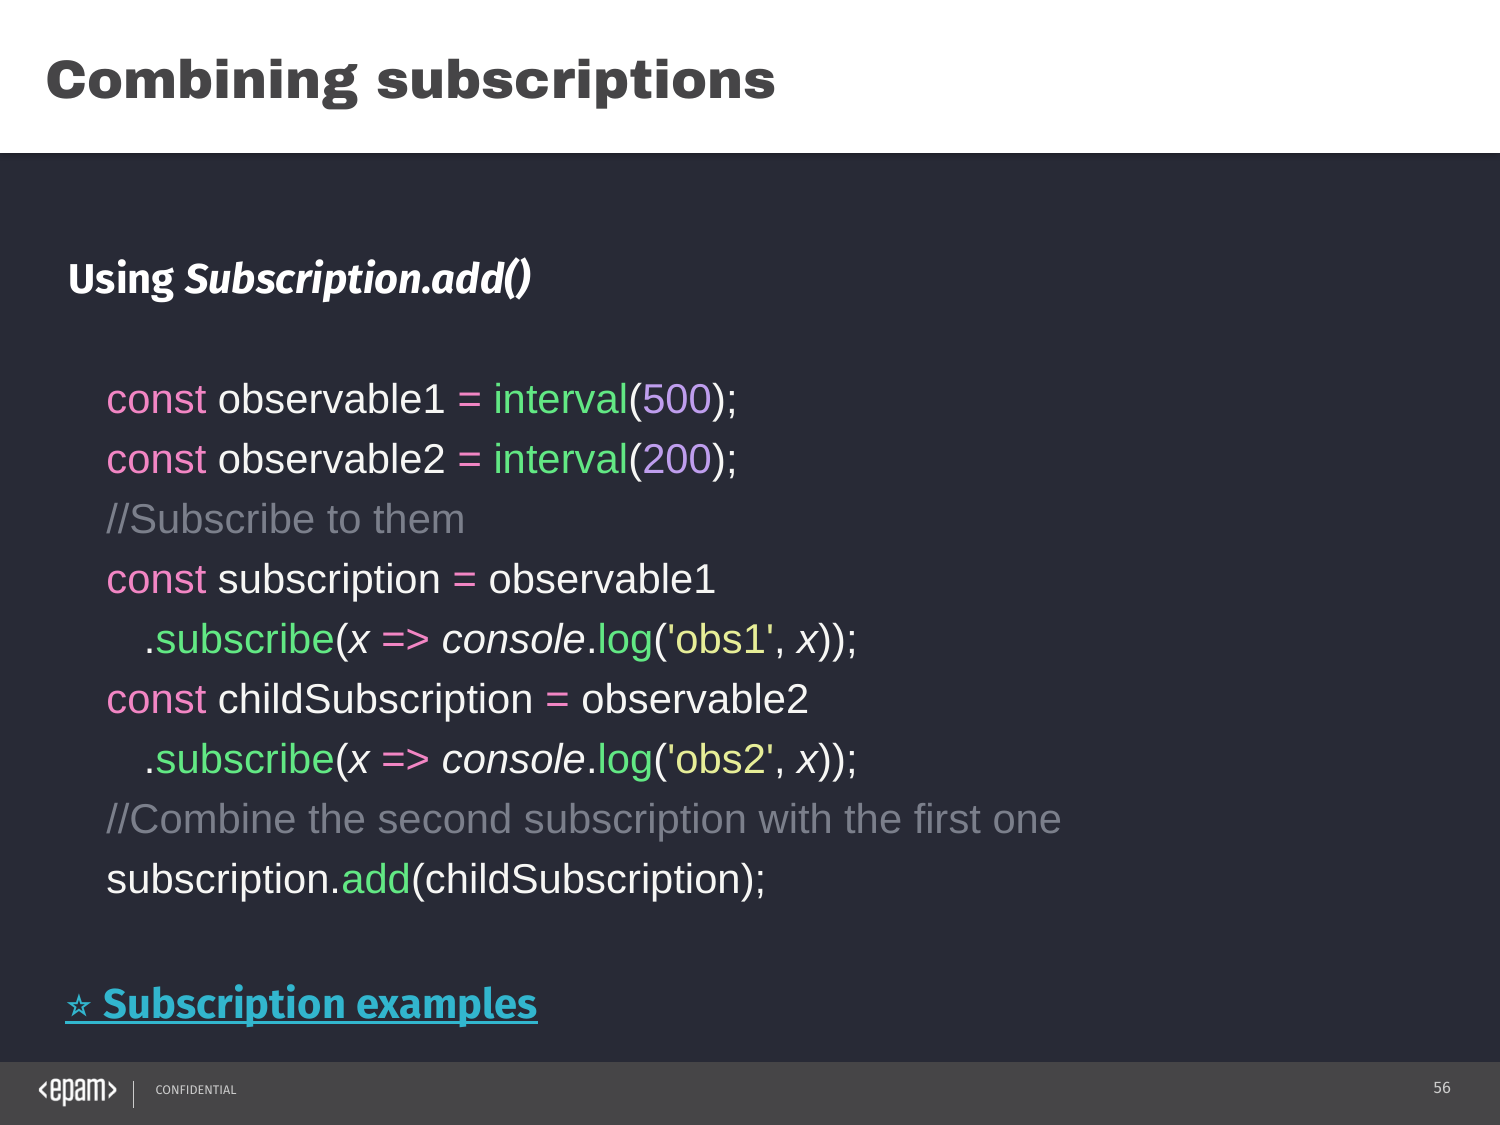

Combining subscriptions

Using Subscription.add()

const observable1 = interval(500);
const observable2 = interval(200);
//Subscribe to them
const subscription = observable1
	.subscribe(x => console.log('obs1', x));
const childSubscription = observable2
	.subscribe(x => console.log('obs2', x));
//Combine the second subscription with the first one
subscription.add(childSubscription);

⭐ Subscription examples